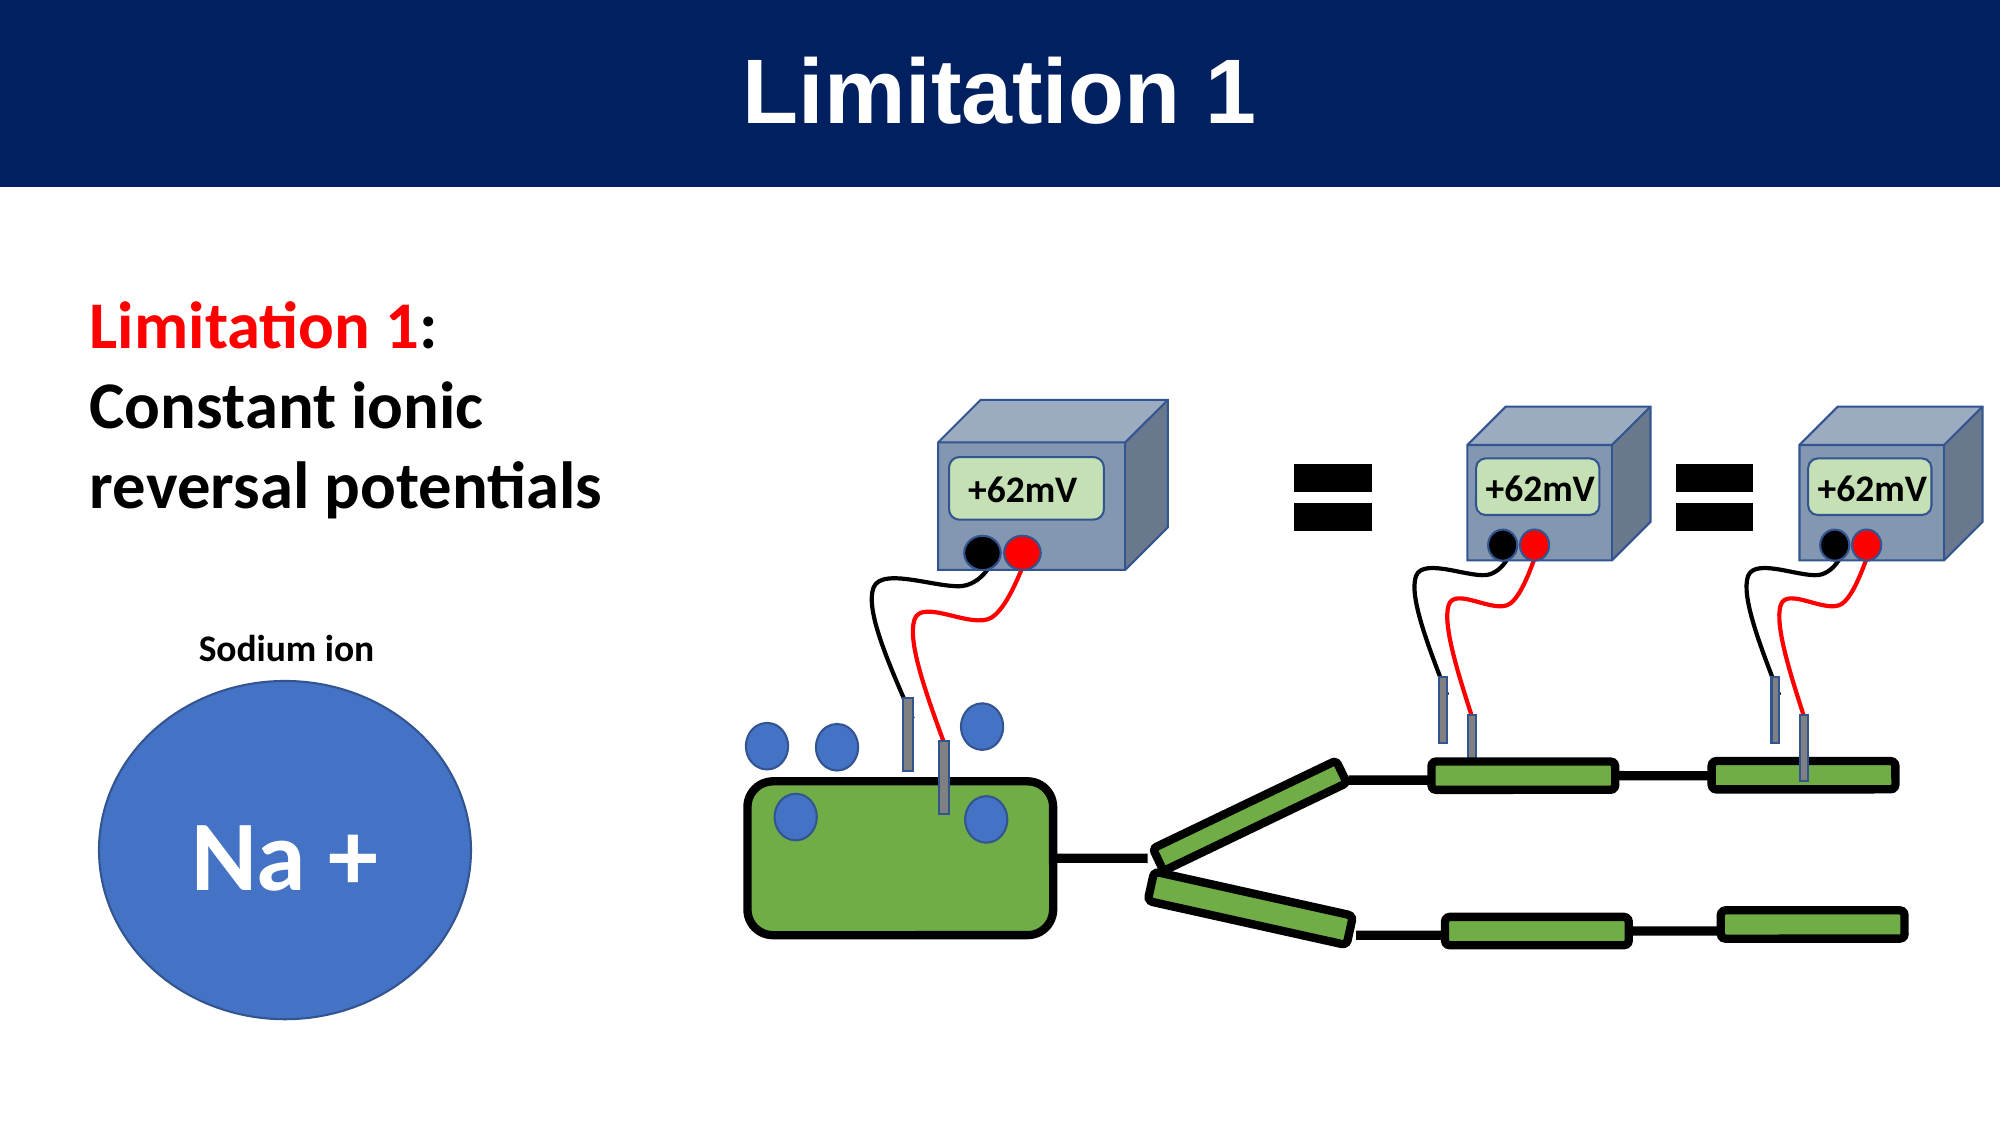

# Limitation 1
Limitation 1: Constant ionic reversal potentials

+62mV

+62mV

+62mV

Sodium ion
Na +